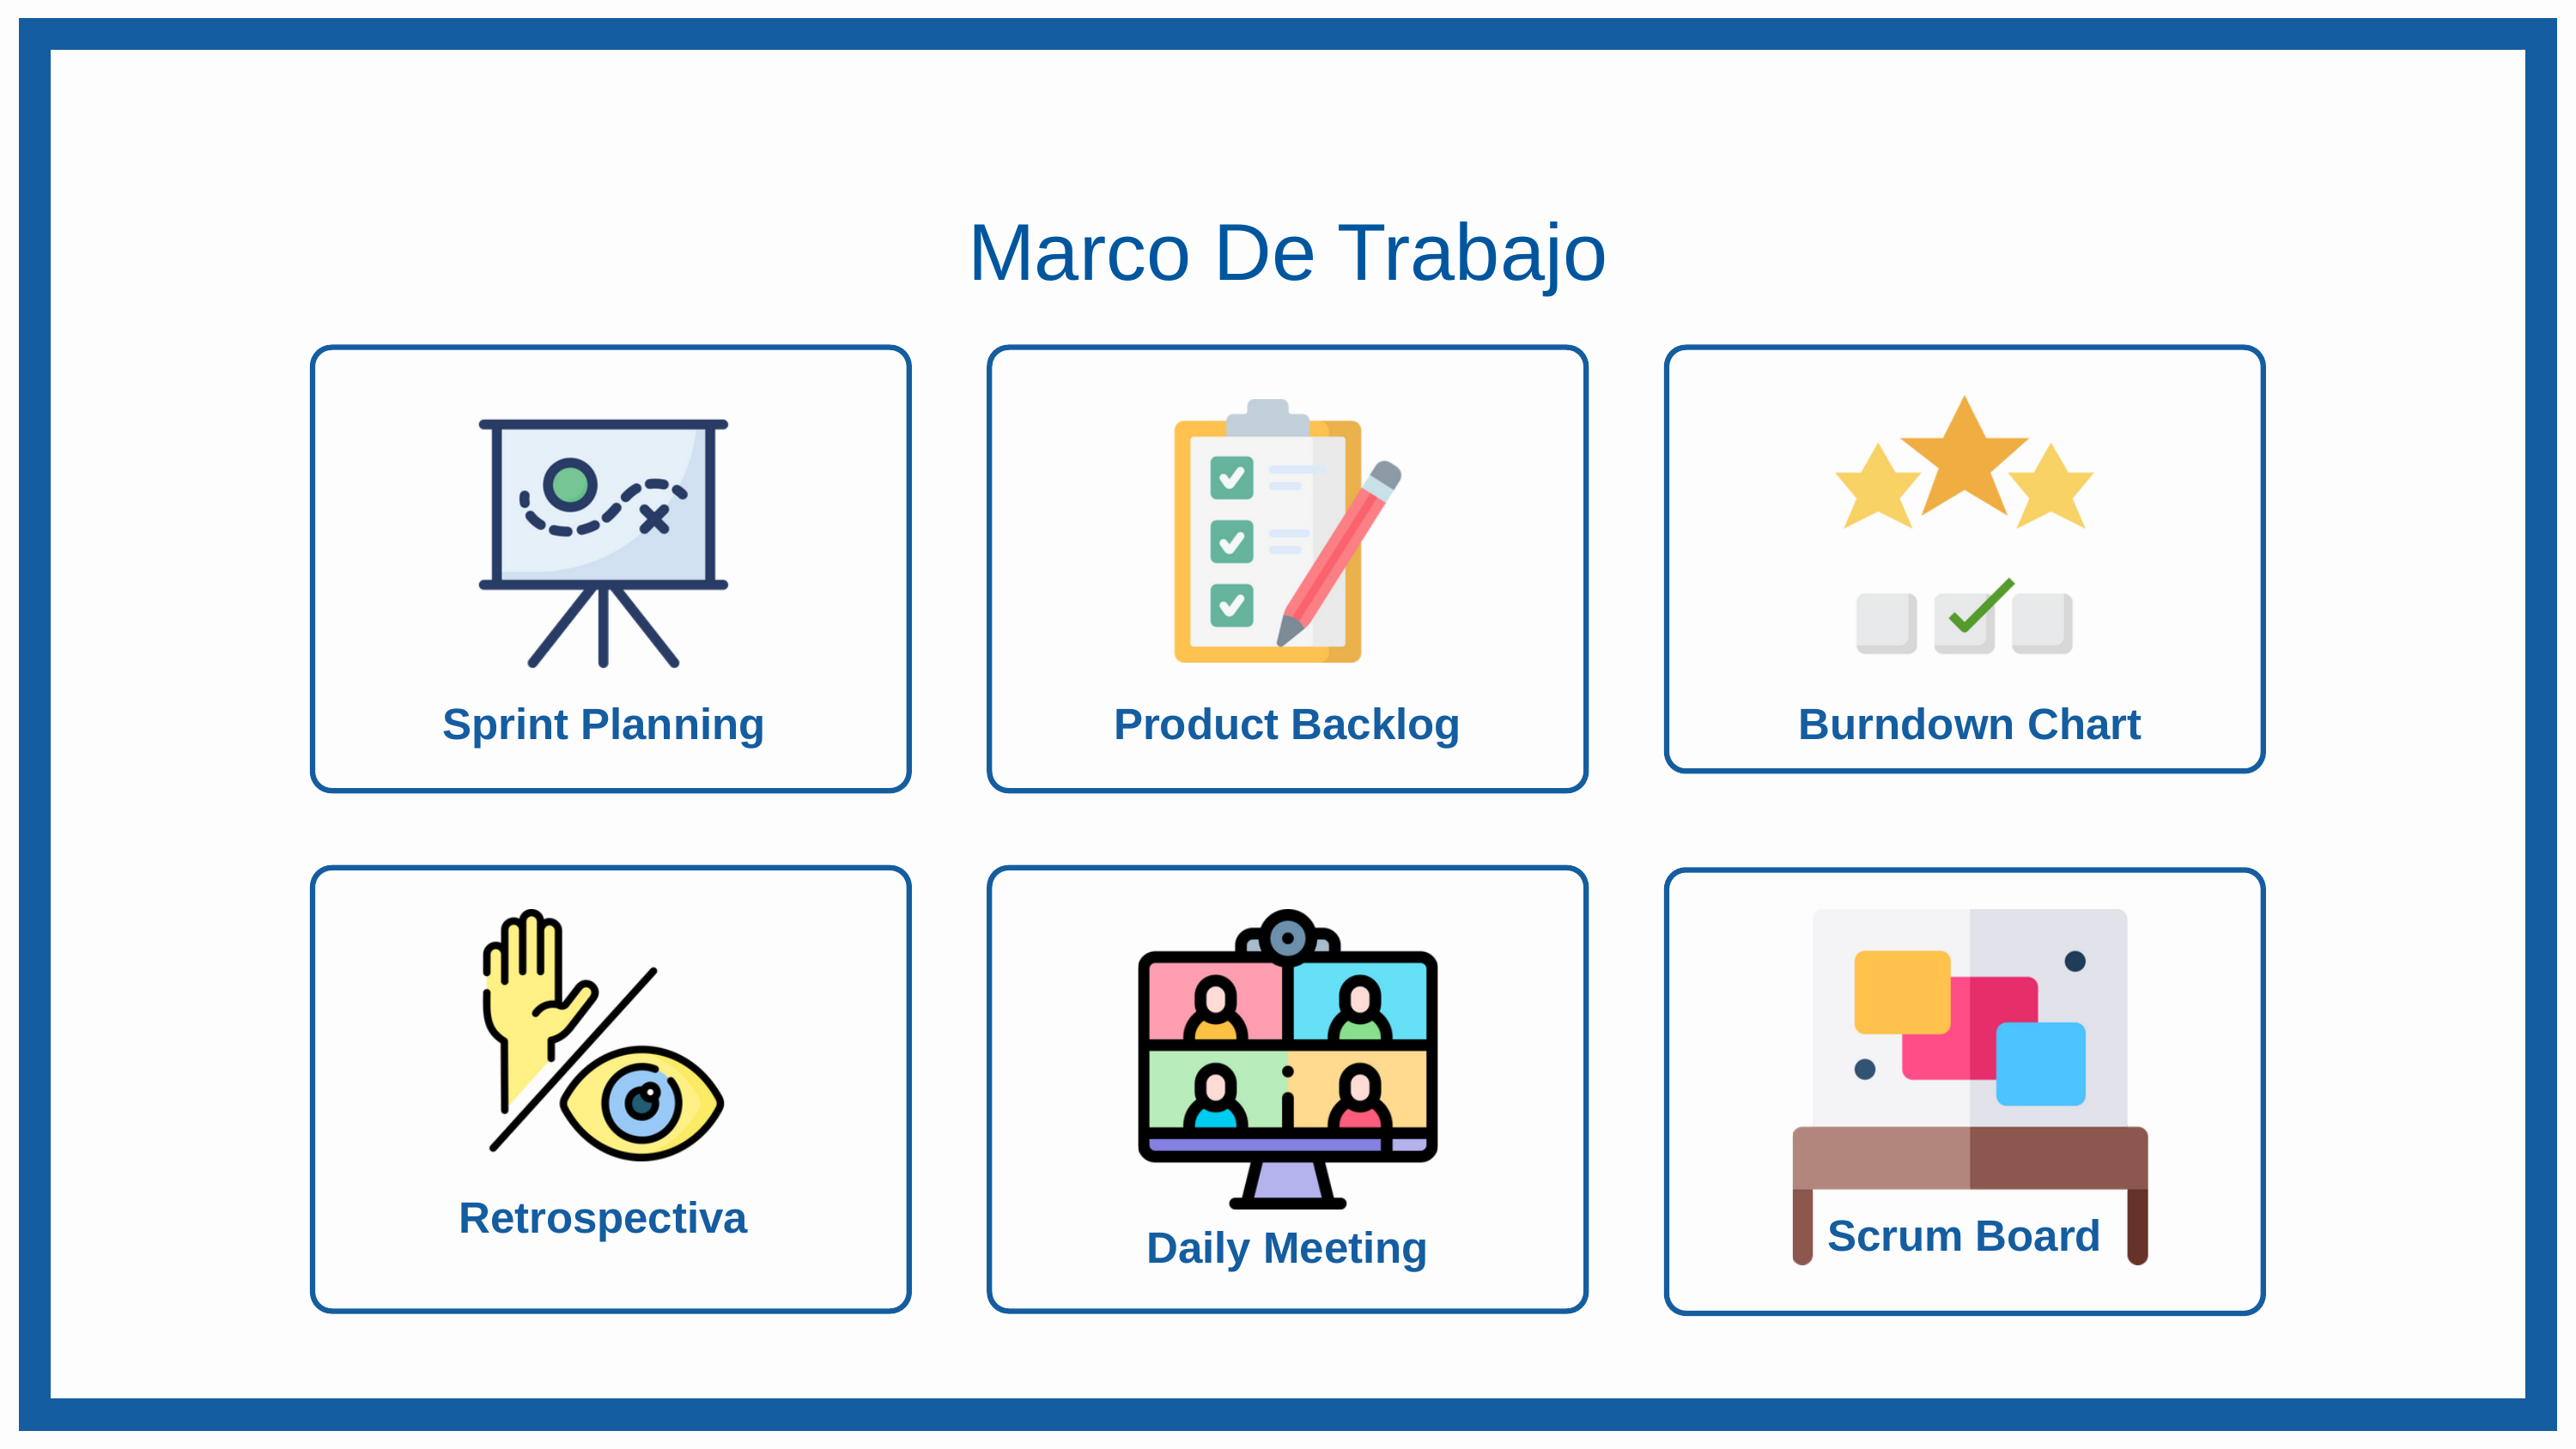

Marco De Trabajo

Sprint Planning

Product Backlog

Burndown Chart

Retrospectiva
Scrum Board

Daily Meeting